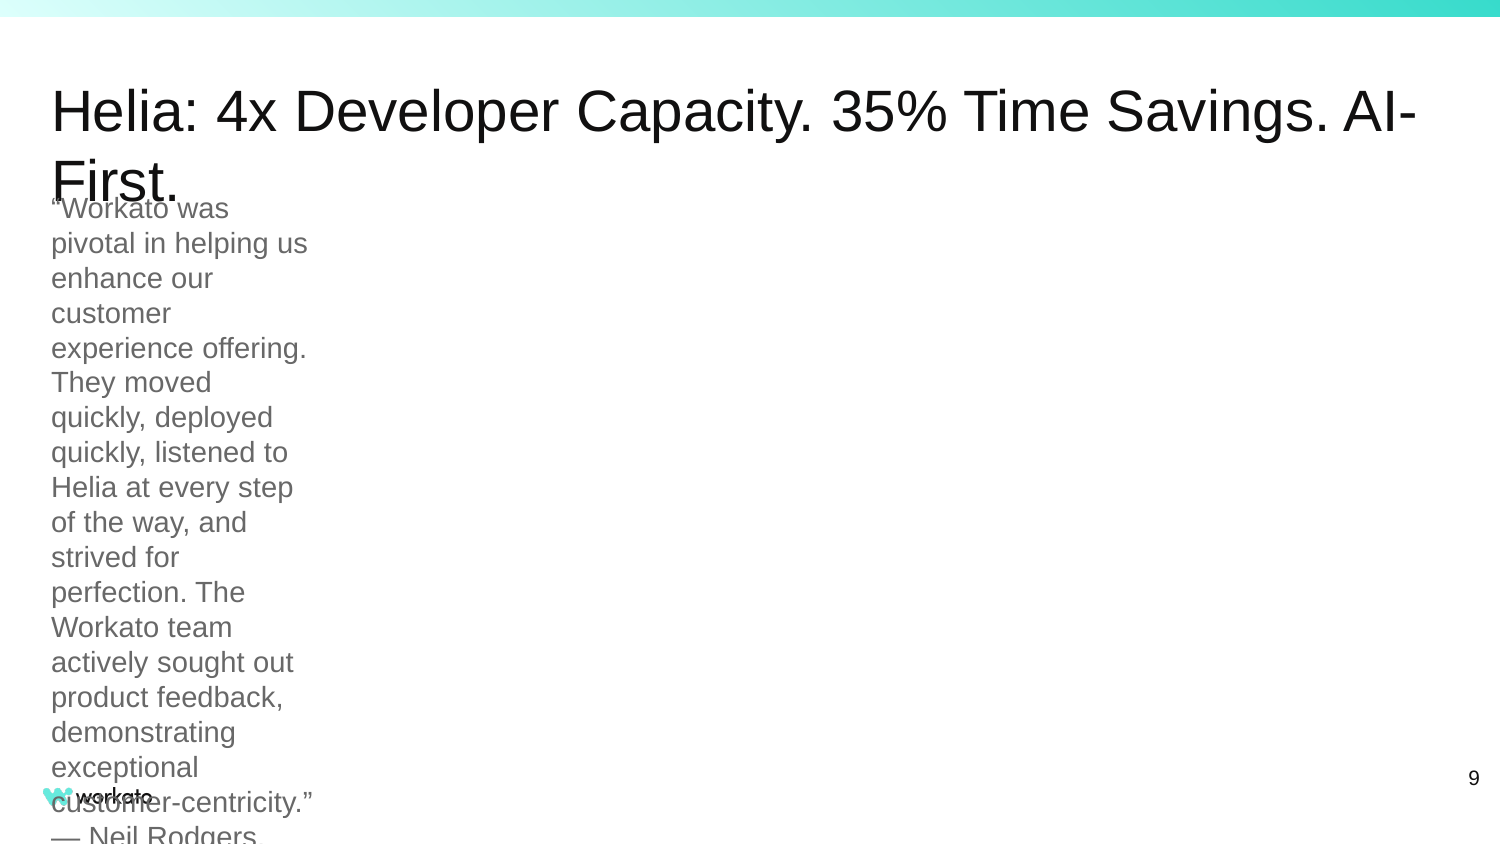

# Helia: 4x Developer Capacity. 35% Time Savings. AI-First.
“Workato was pivotal in helping us enhance our customer experience offering. They moved quickly, deployed quickly, listened to Helia at every step of the way, and strived for perfection. The Workato team actively sought out product feedback, demonstrating exceptional customer-centricity.” — Neil Rodgers, Digital Solutions Director, Helia

Industry: Mortgage Insurance, Australia | $52K ARR | 158 active recipes | Full platform adoption

Challenge: Custom Java code for invoice generation and approval was consuming developer capacity. AI-first strategy stalled without a scalable IDP and orchestration foundation.

Outcomes: 4x more developers available after replacing custom Java with Workato recipes • 35% time savings on invoice and approval workflows • AWS Bedrock + Anthropic Claude LLM deployed for AI document processing • Zero Data Logging + Audit Streaming + SCIM + Event Streams all active • Workato now serves as the central IT problem-solving platform.

Workato how: IDP Genie on AWS Bedrock/Claude extracts invoice data → Teams approval routing → SAP ERP submission. POWER differentiator: Enterprise MCP + Zero Data Logging + Audit Streaming.

9